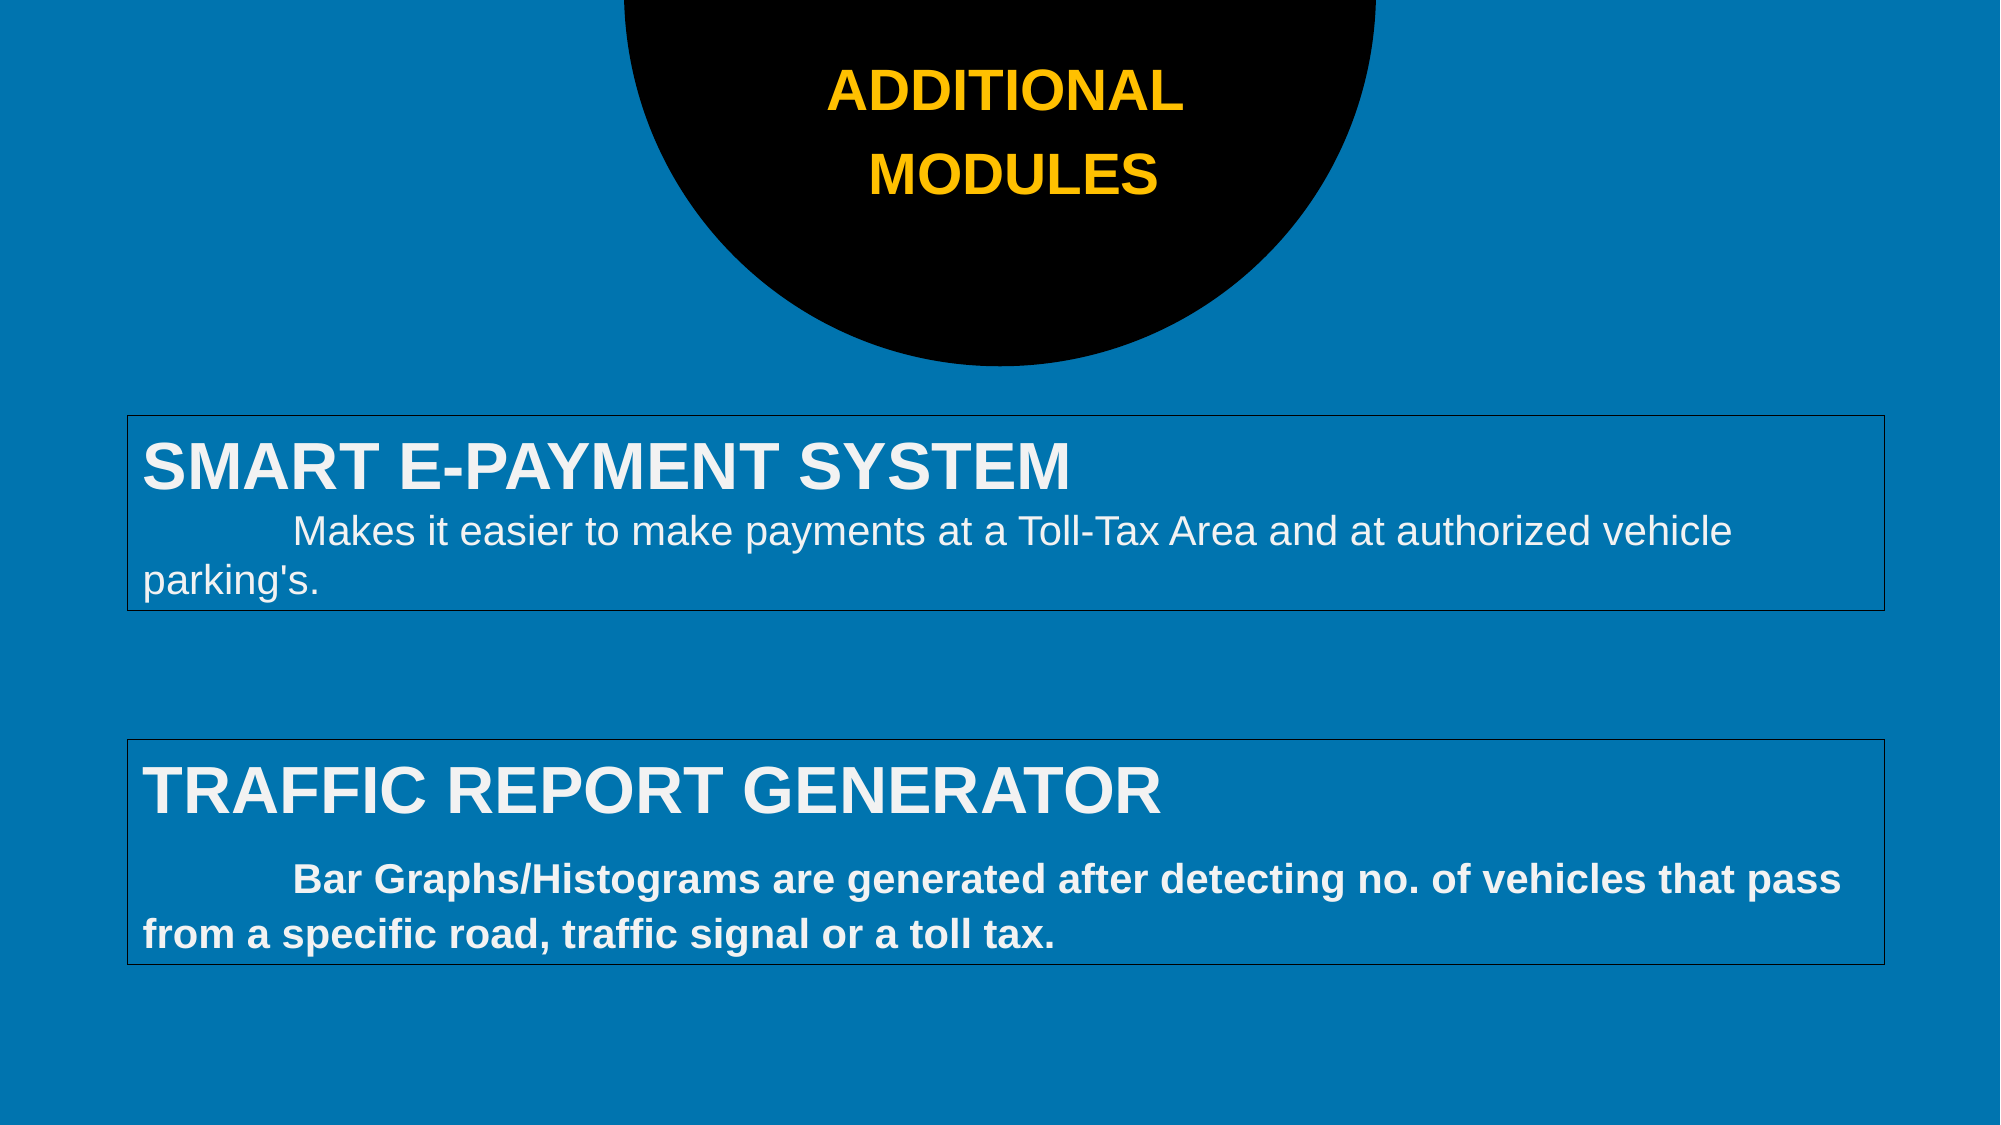

ADDITIONAL
 MODULES
SMART E-PAYMENT SYSTEM
	Makes it easier to make payments at a Toll-Tax Area and at authorized vehicle 	parking's.
TRAFFIC REPORT GENERATOR
	Bar Graphs/Histograms are generated after detecting no. of vehicles that pass from a specific road, traffic signal or a toll tax.